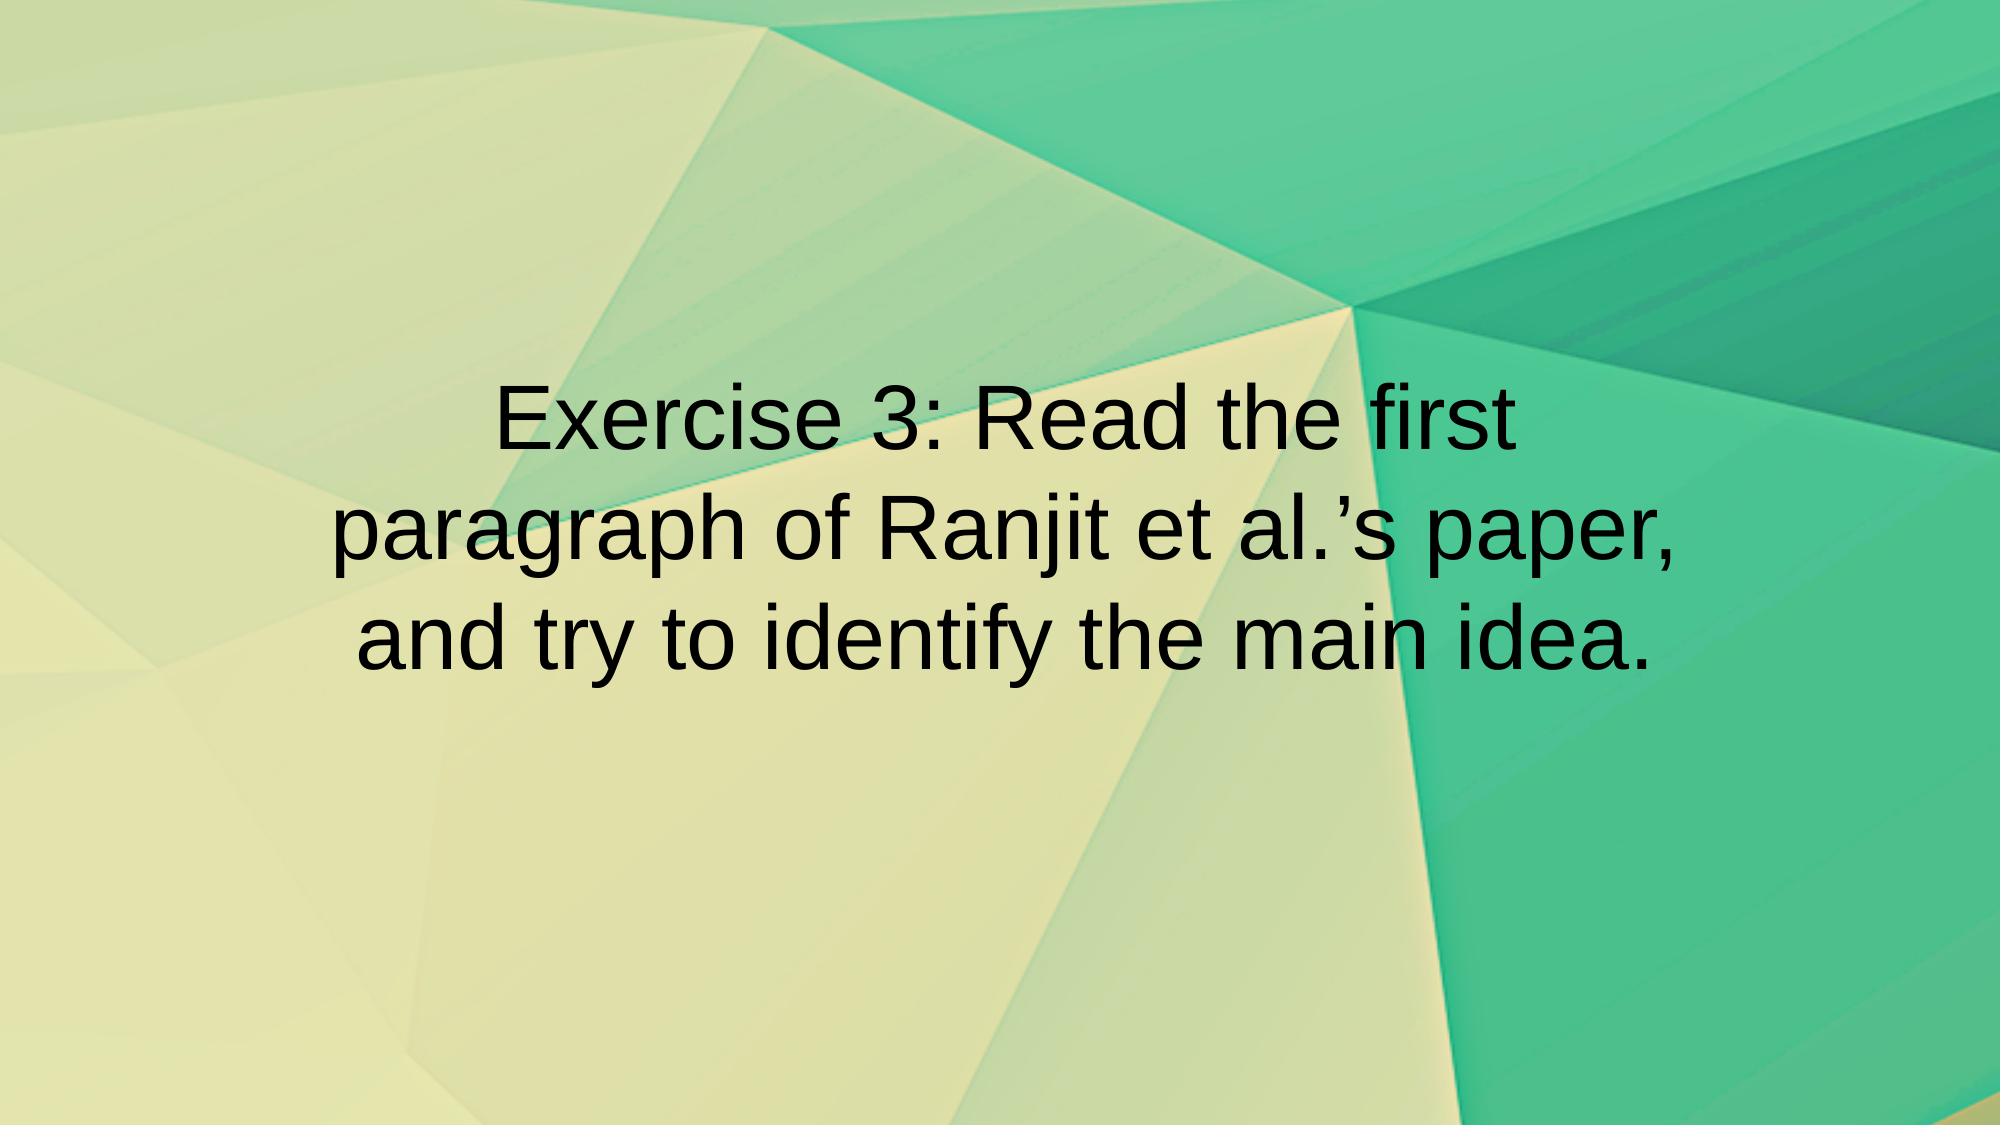

Exercise 3: Read the first paragraph of Ranjit et al.’s paper, and try to identify the main idea.